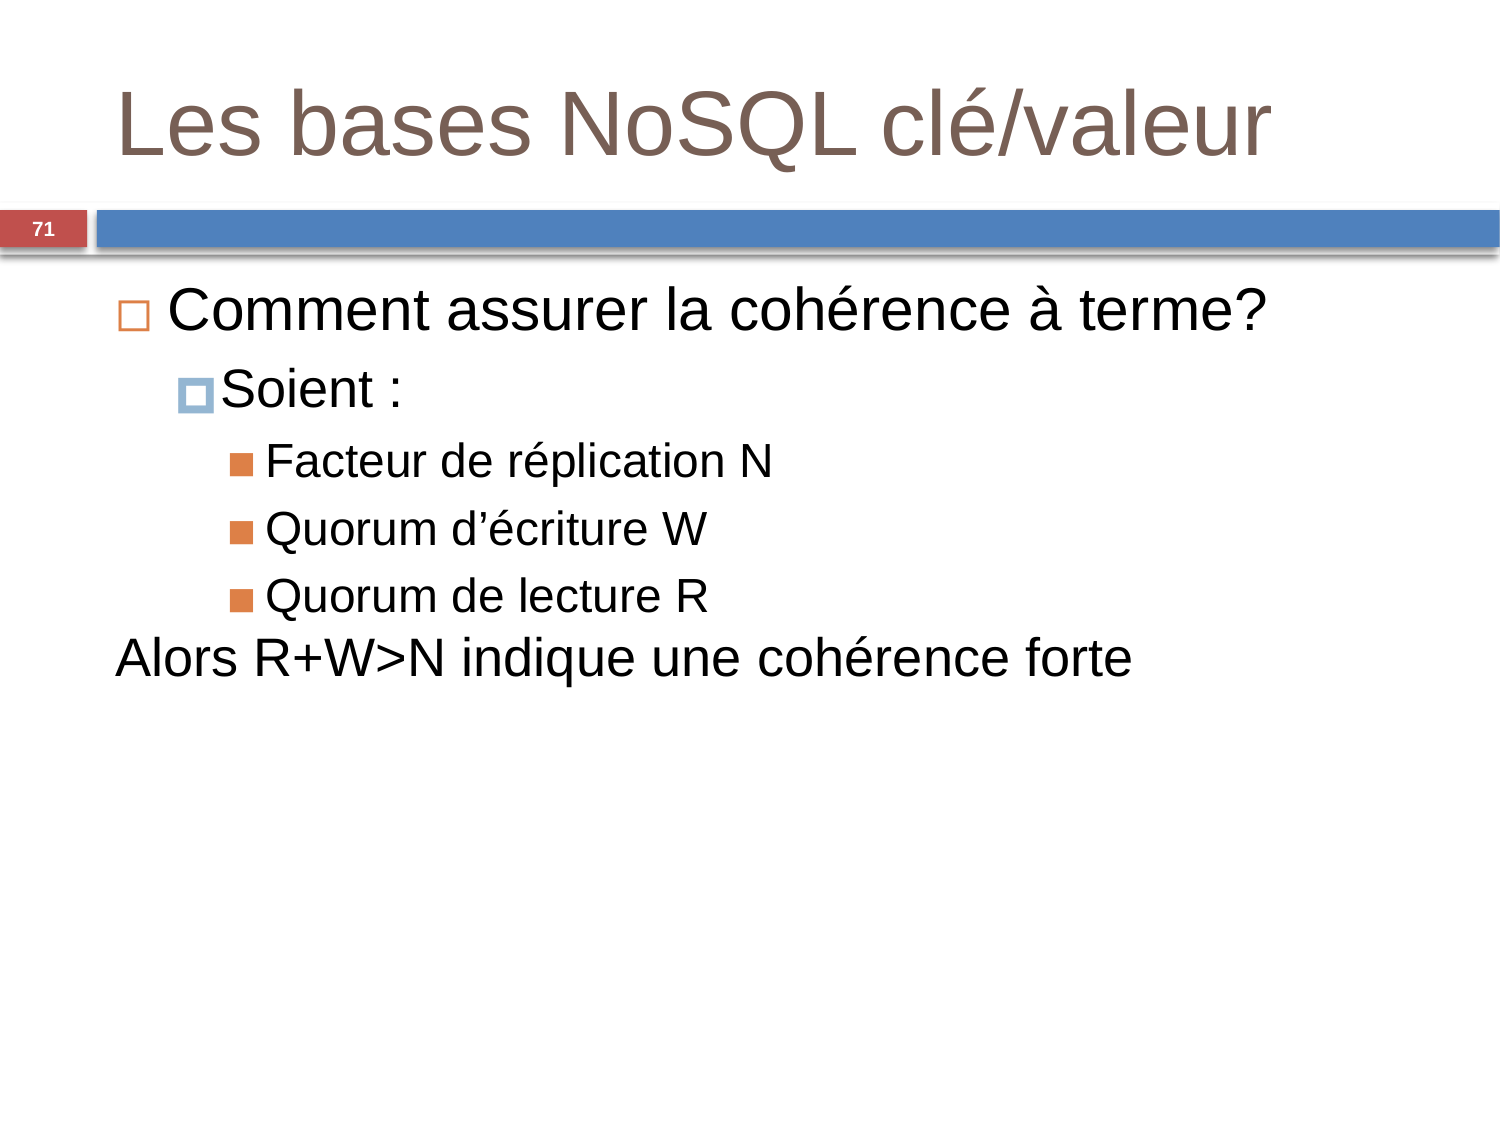

Les bases NoSQL clé/valeur
71
Comment assurer la cohérence à terme?
Soient :
Facteur de réplication N
Quorum d’écriture W
Quorum de lecture R
Alors R+W>N indique une cohérence forte